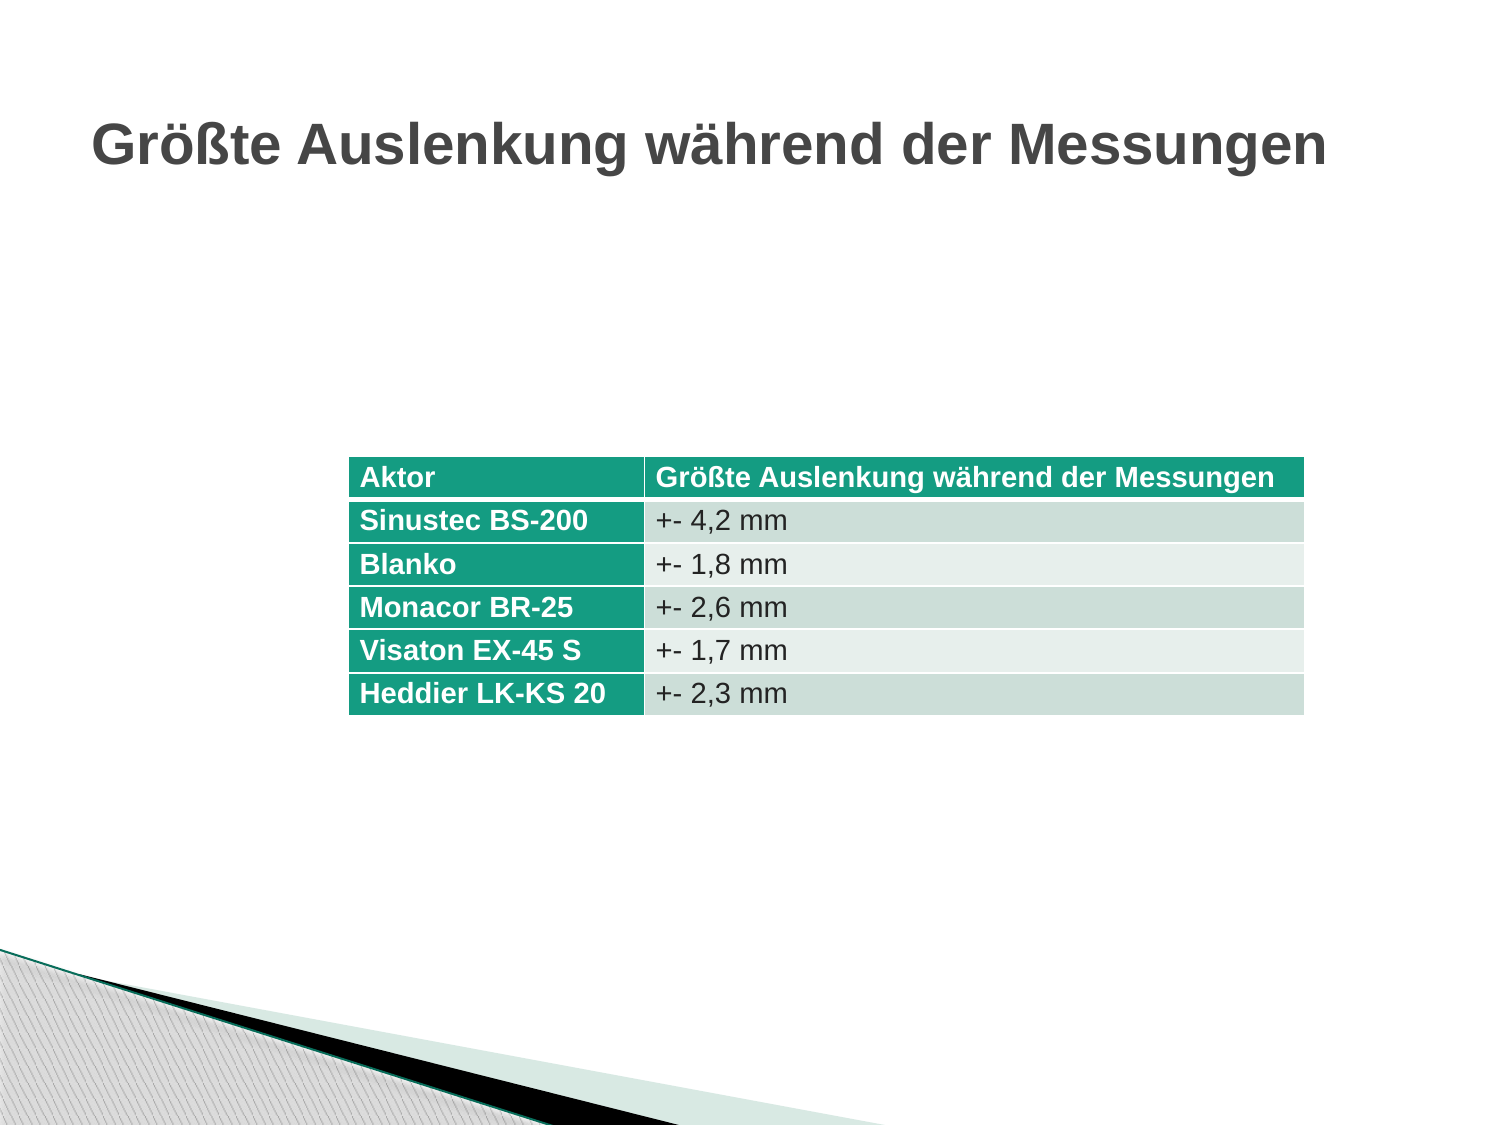

# Größte Auslenkung während der Messungen
| Aktor | Größte Auslenkung während der Messungen |
| --- | --- |
| Sinustec BS-200 | +- 4,2 mm |
| Blanko | +- 1,8 mm |
| Monacor BR-25 | +- 2,6 mm |
| Visaton EX-45 S | +- 1,7 mm |
| Heddier LK-KS 20 | +- 2,3 mm |